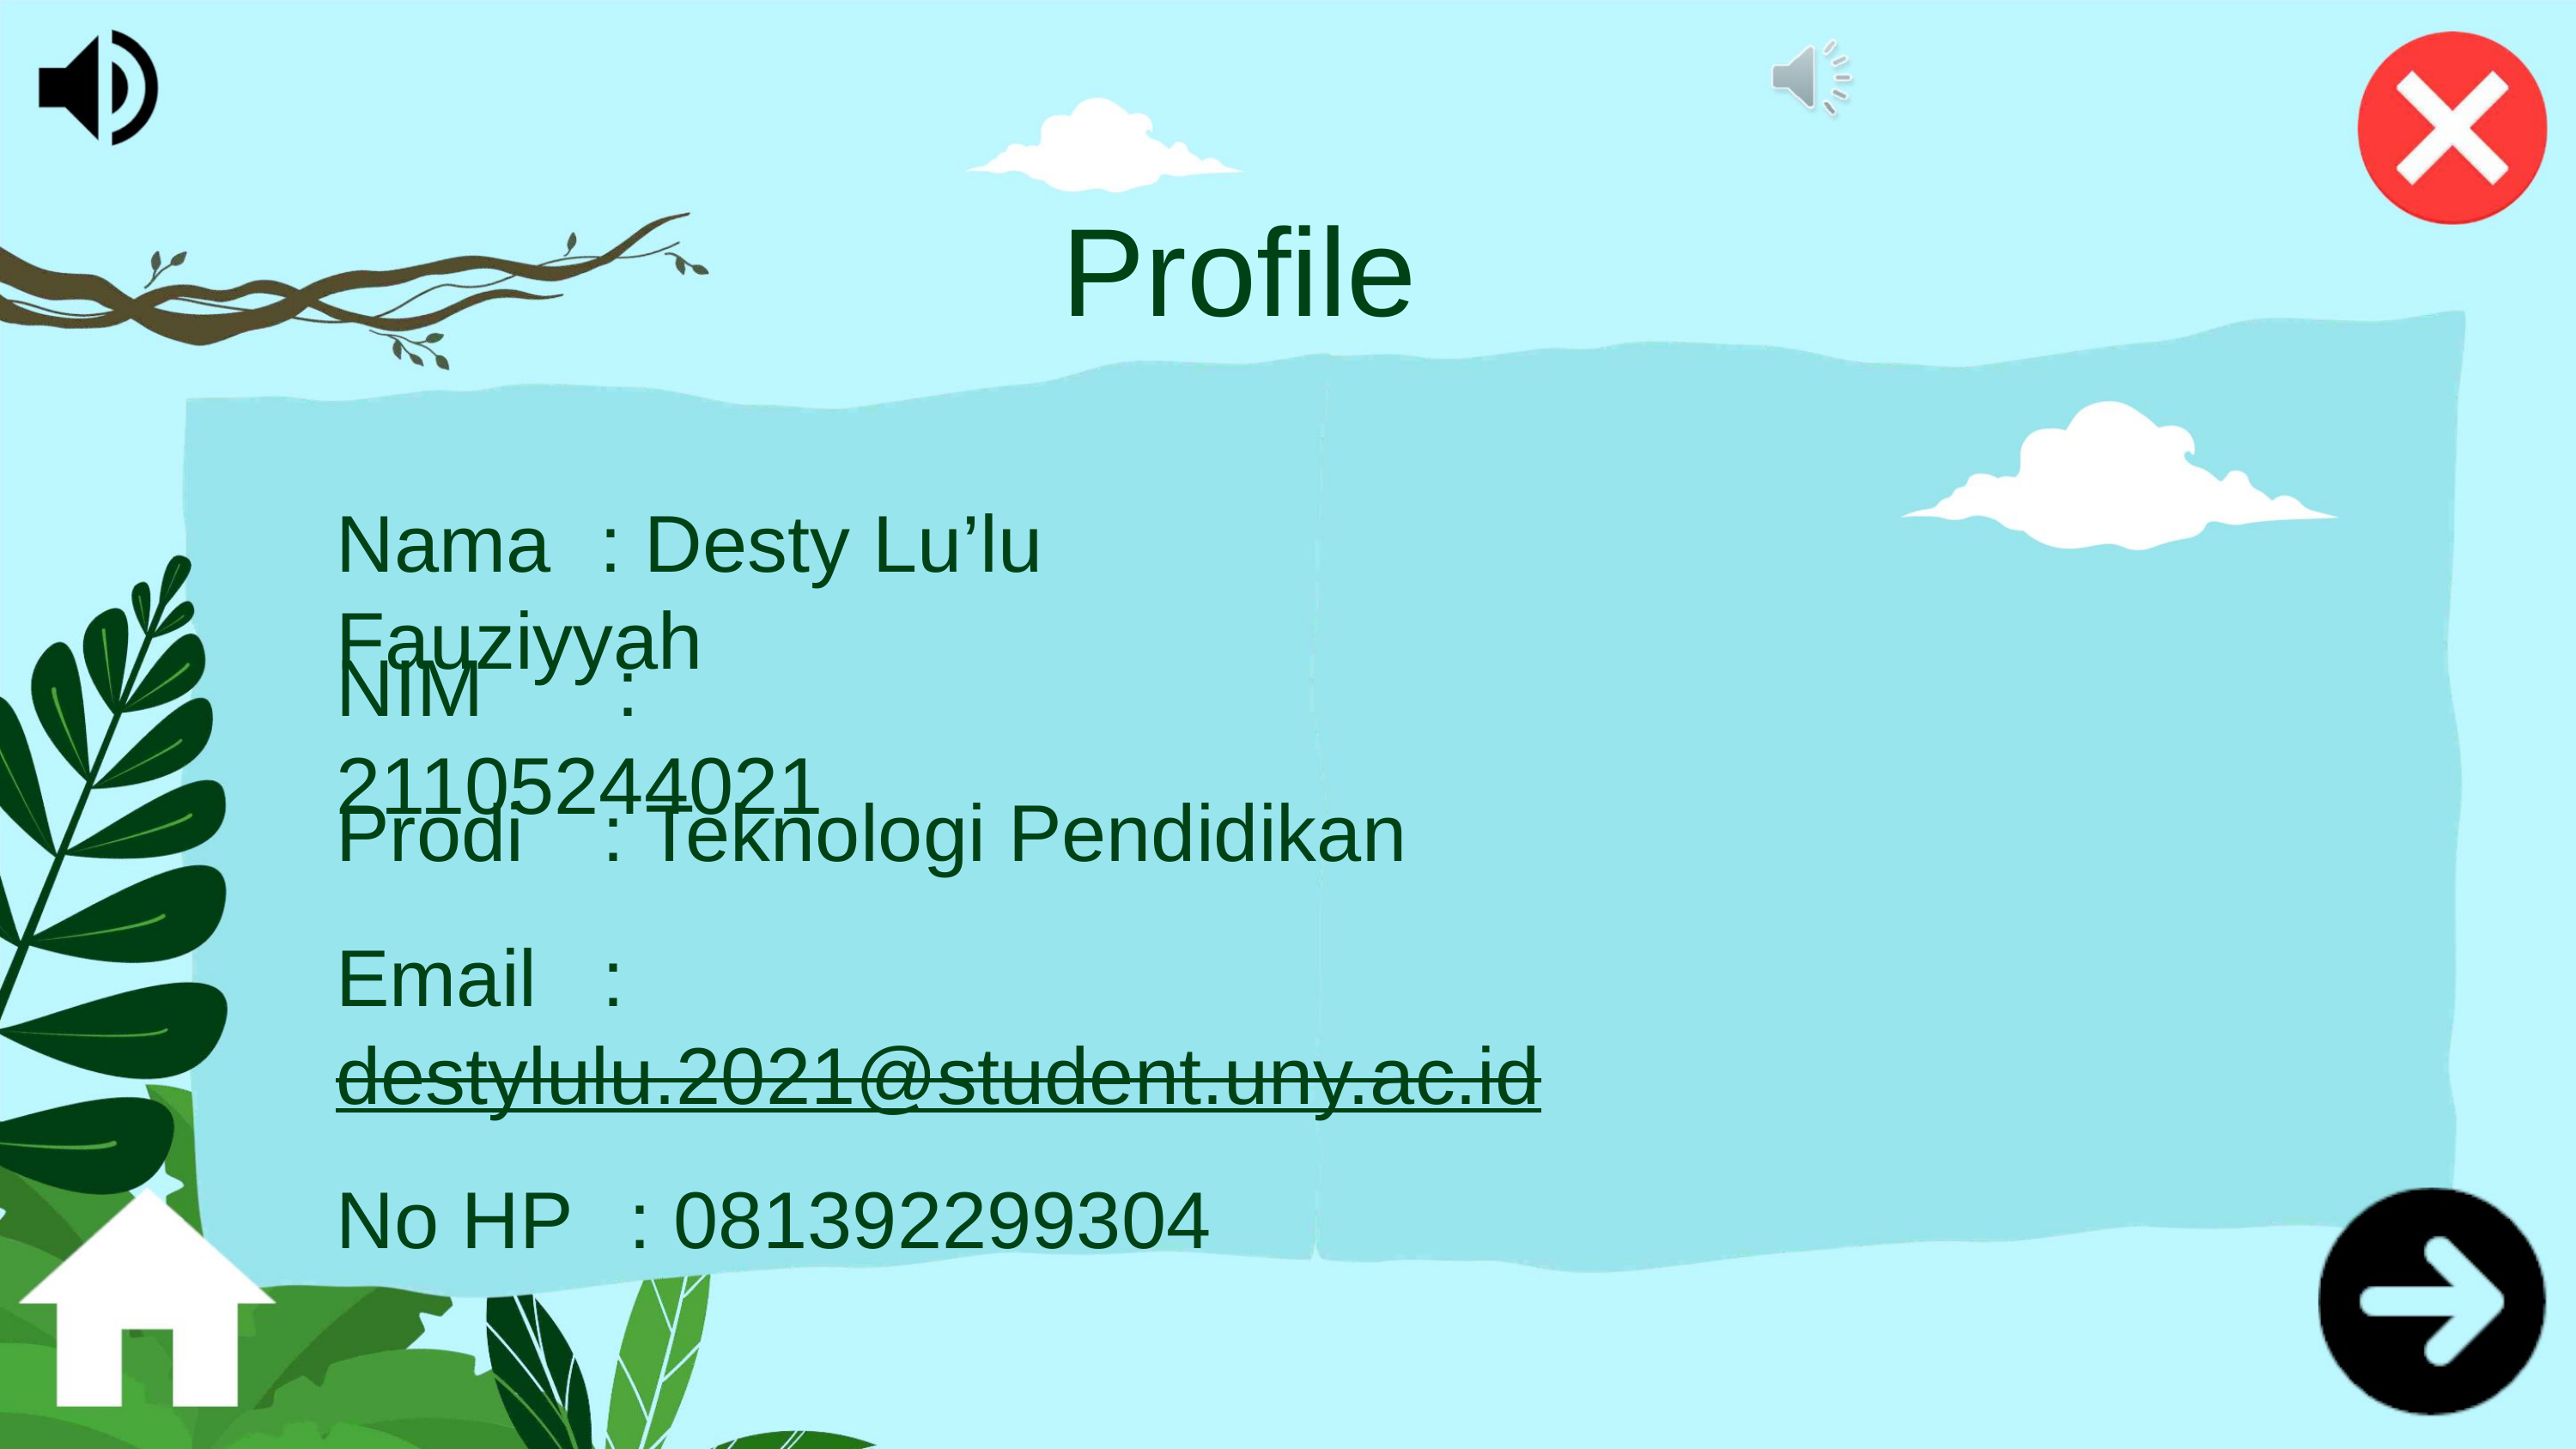

Profile
Nama : Desty Lu’lu Fauziyyah
NIM : 21105244021
Prodi : Teknologi Pendidikan
Email : destylulu.2021@student.uny.ac.id
No HP : 081392299304